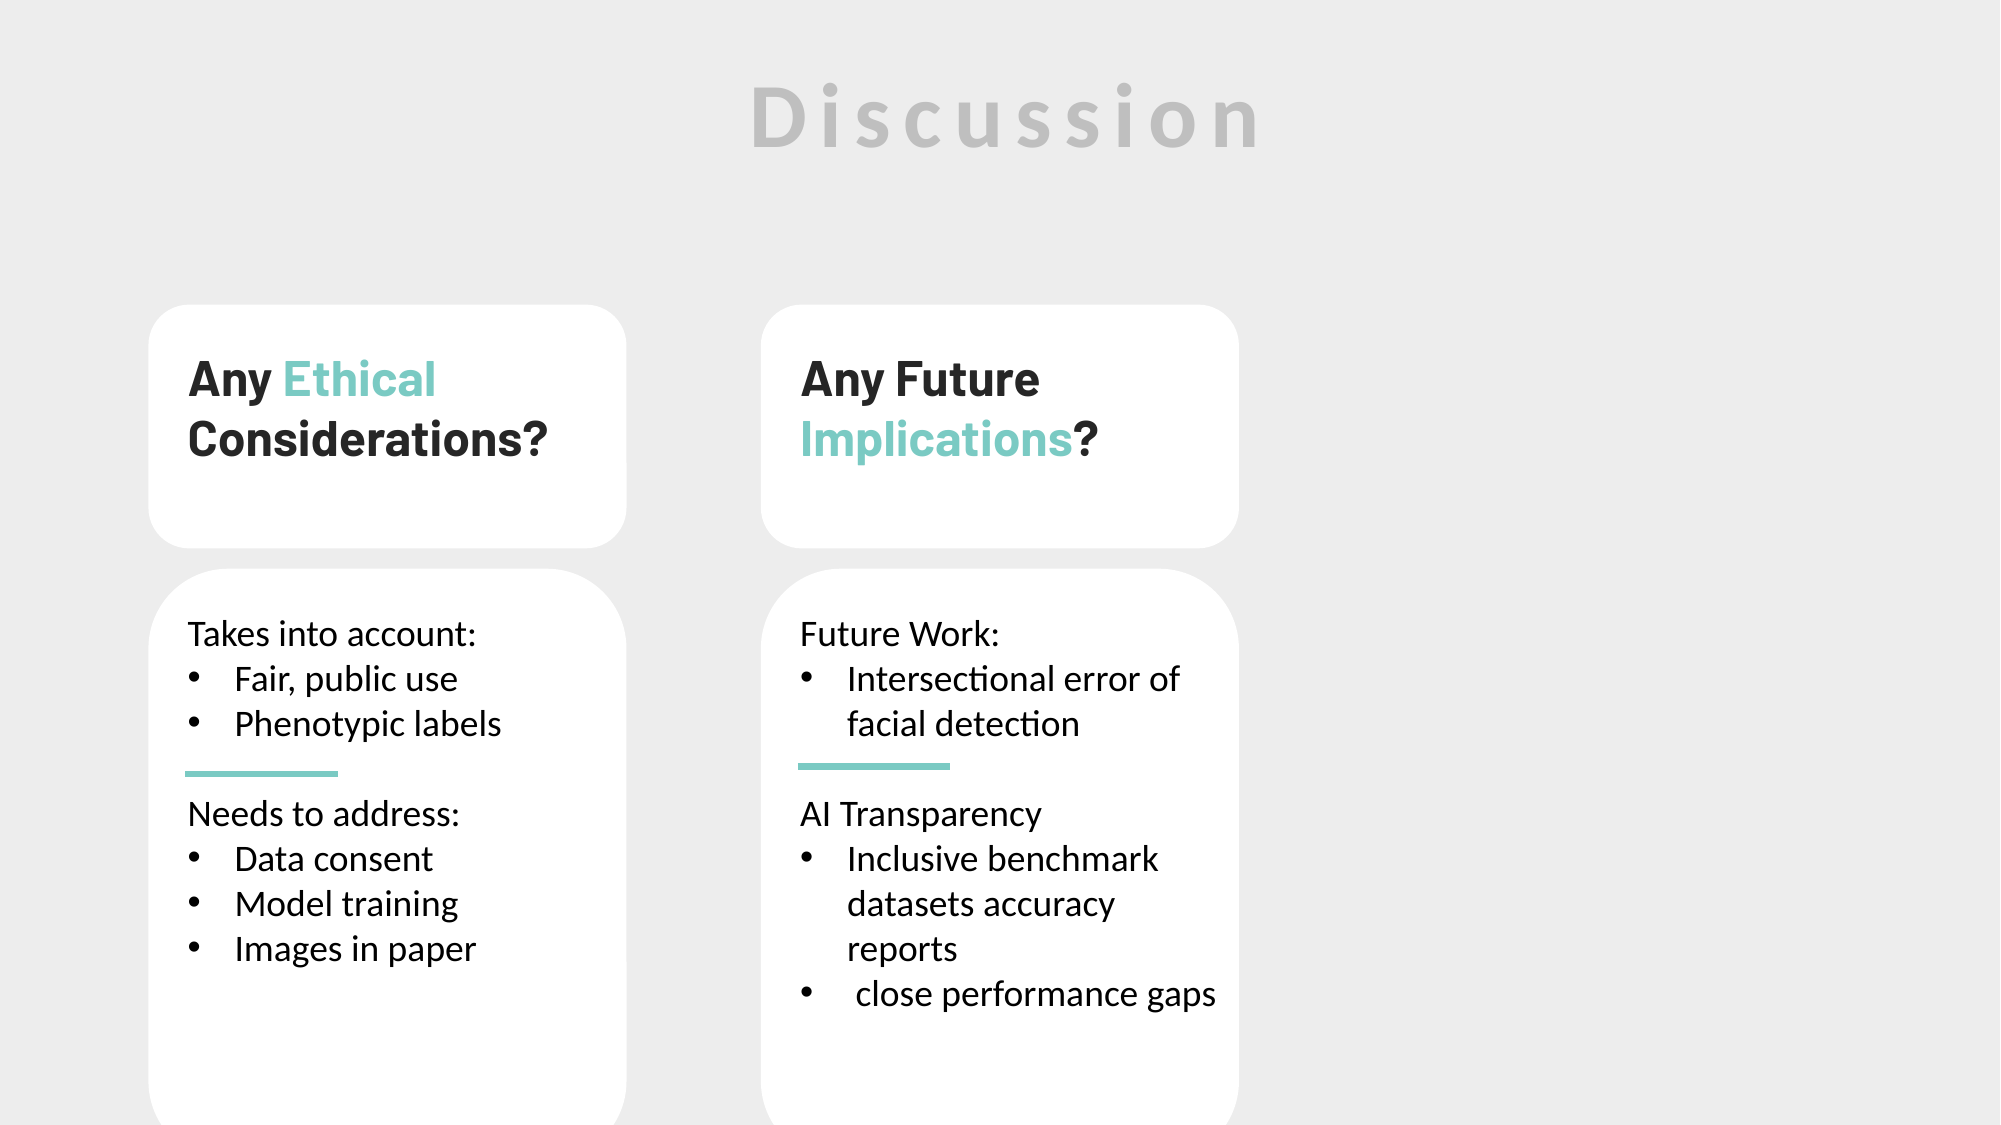

Discussion
CC
CC
Any Ethical Considerations?
Any Future Implications?
CC
CC
Takes into account:
Fair, public use
Phenotypic labels

Needs to address:
Data consent
Model training
Images in paper
Future Work:
Intersectional error of facial detection

AI Transparency
Inclusive benchmark datasets accuracy reports
 close performance gaps
CC
CC